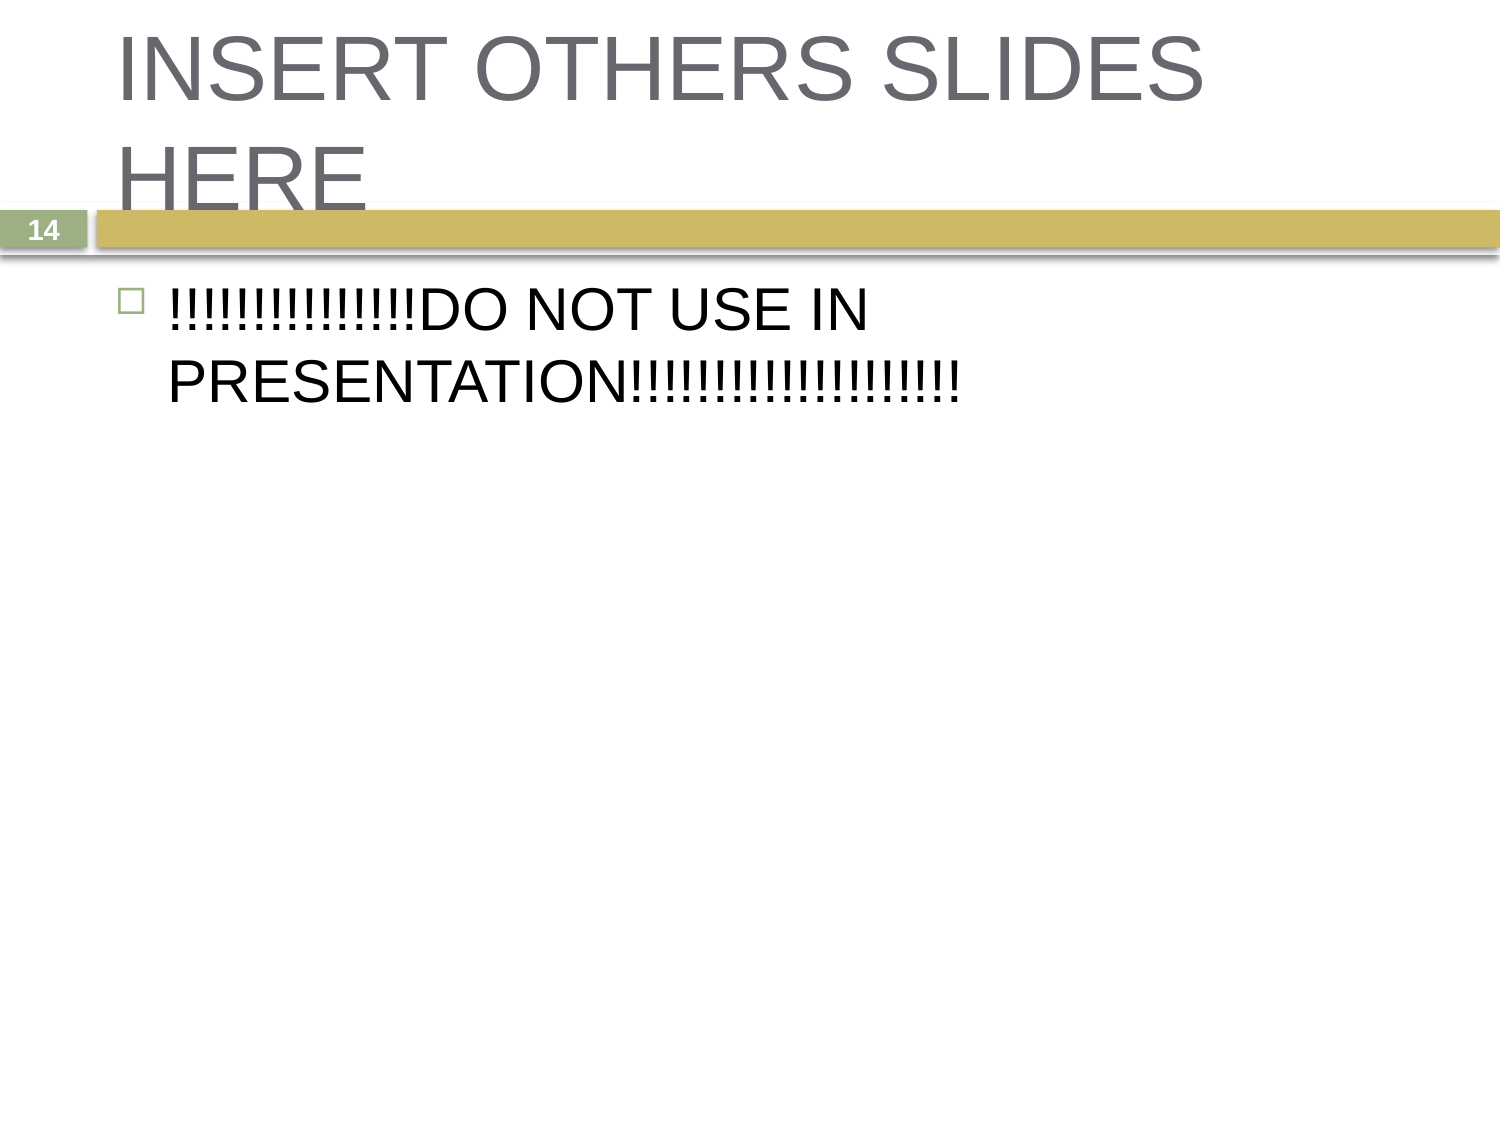

# INSERT OTHERS SLIDES HERE
14
!!!!!!!!!!!!!!!DO NOT USE IN PRESENTATION!!!!!!!!!!!!!!!!!!!!